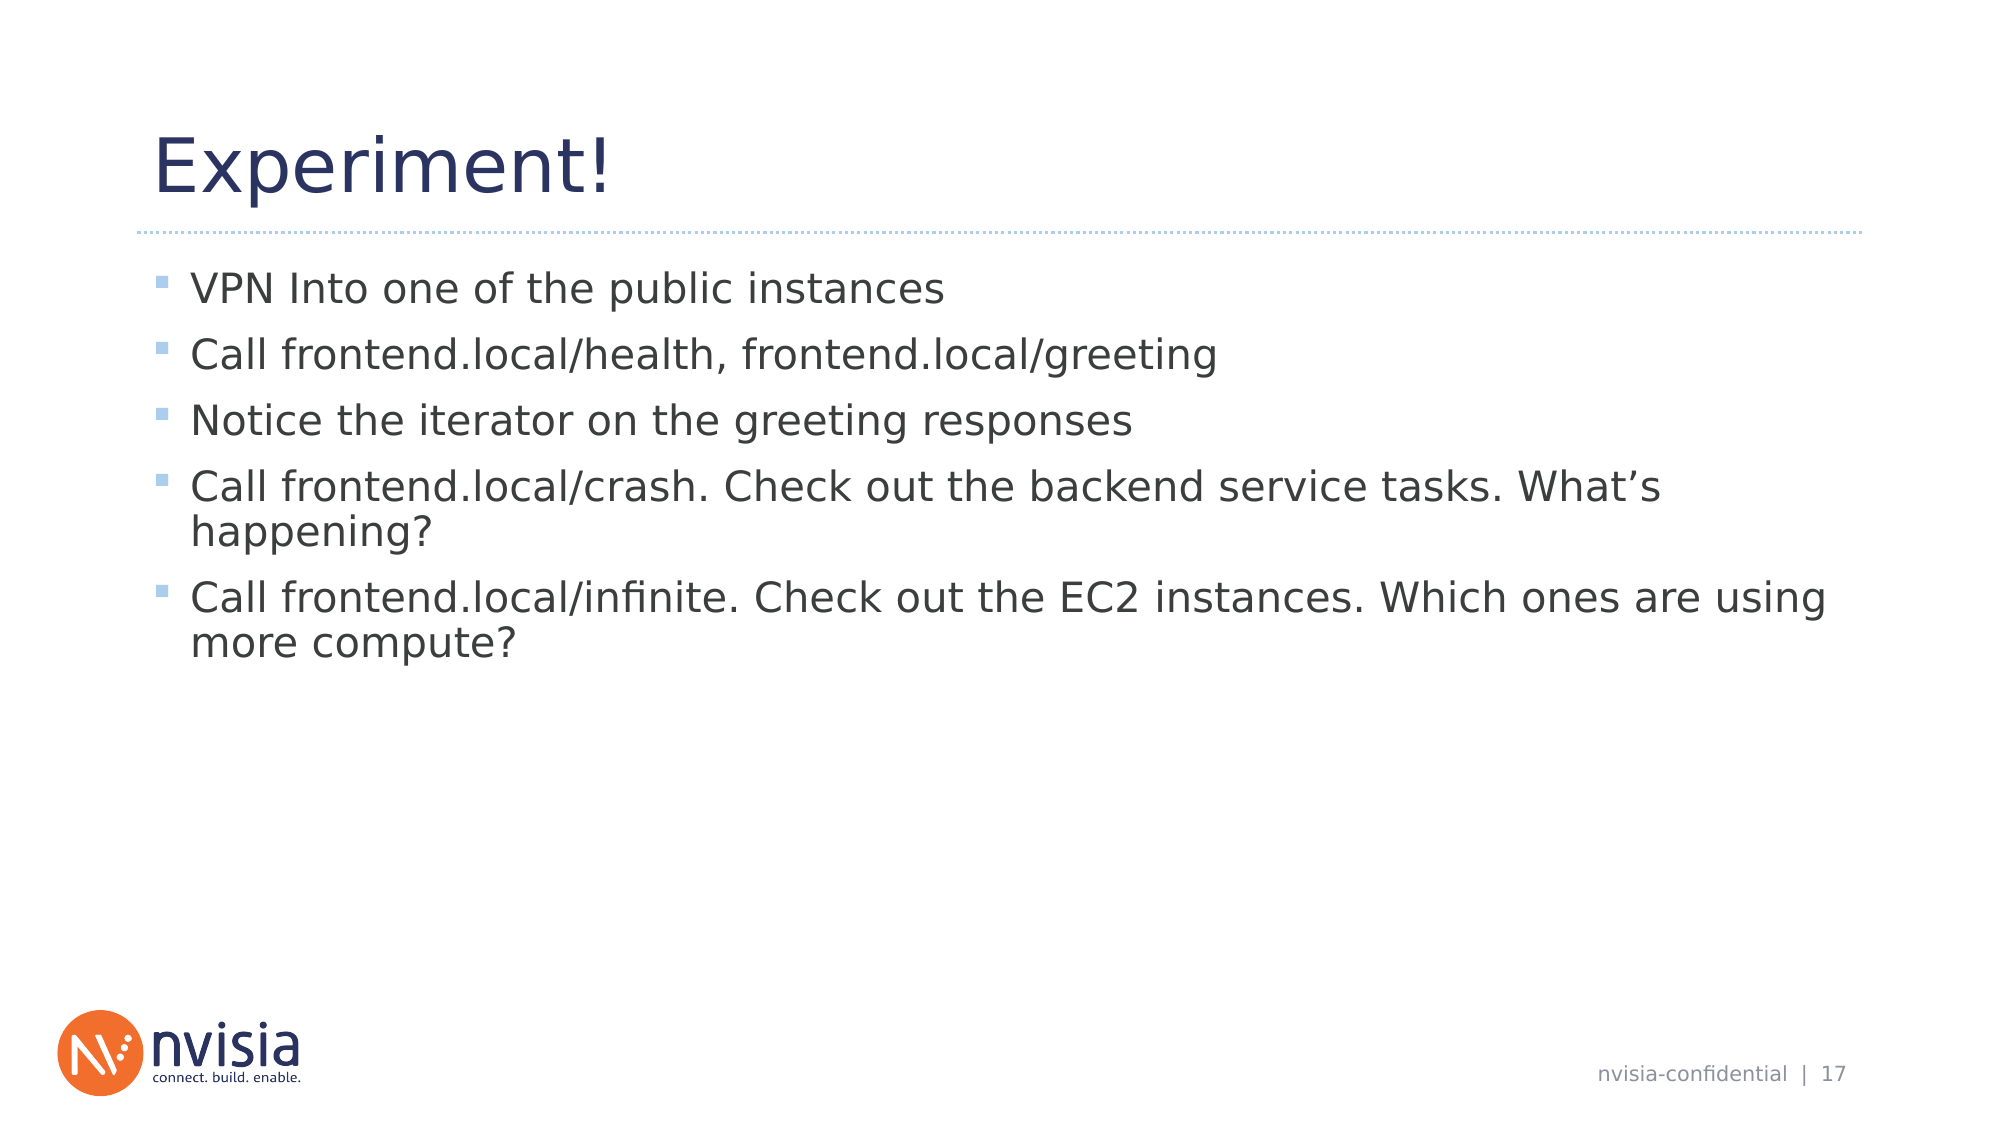

# Experiment!
VPN Into one of the public instances
Call frontend.local/health, frontend.local/greeting
Notice the iterator on the greeting responses
Call frontend.local/crash. Check out the backend service tasks. What’s happening?
Call frontend.local/infinite. Check out the EC2 instances. Which ones are using more compute?
nvisia-confidential  |  17